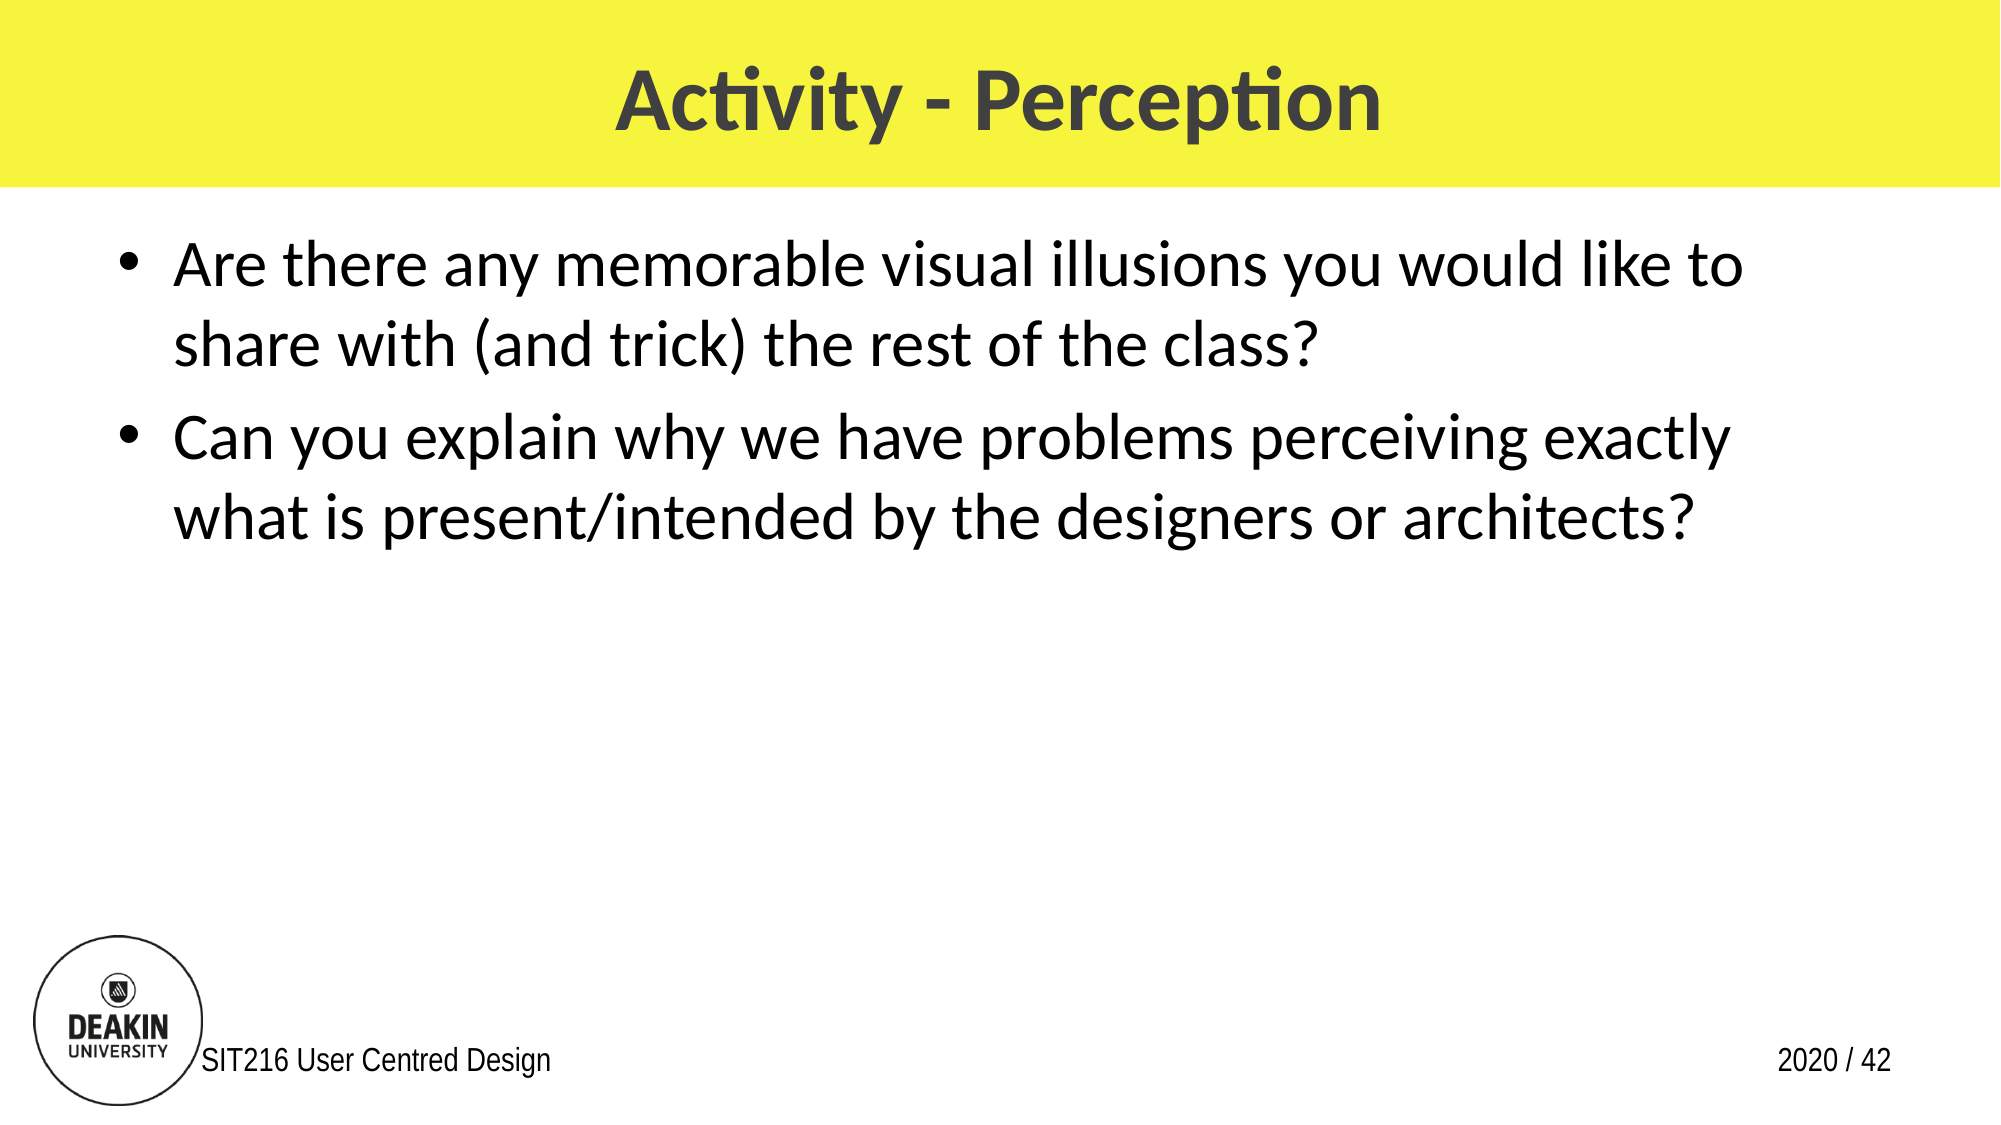

# Activity - Perception
Are there any memorable visual illusions you would like to share with (and trick) the rest of the class?
Can you explain why we have problems perceiving exactly what is present/intended by the designers or architects?